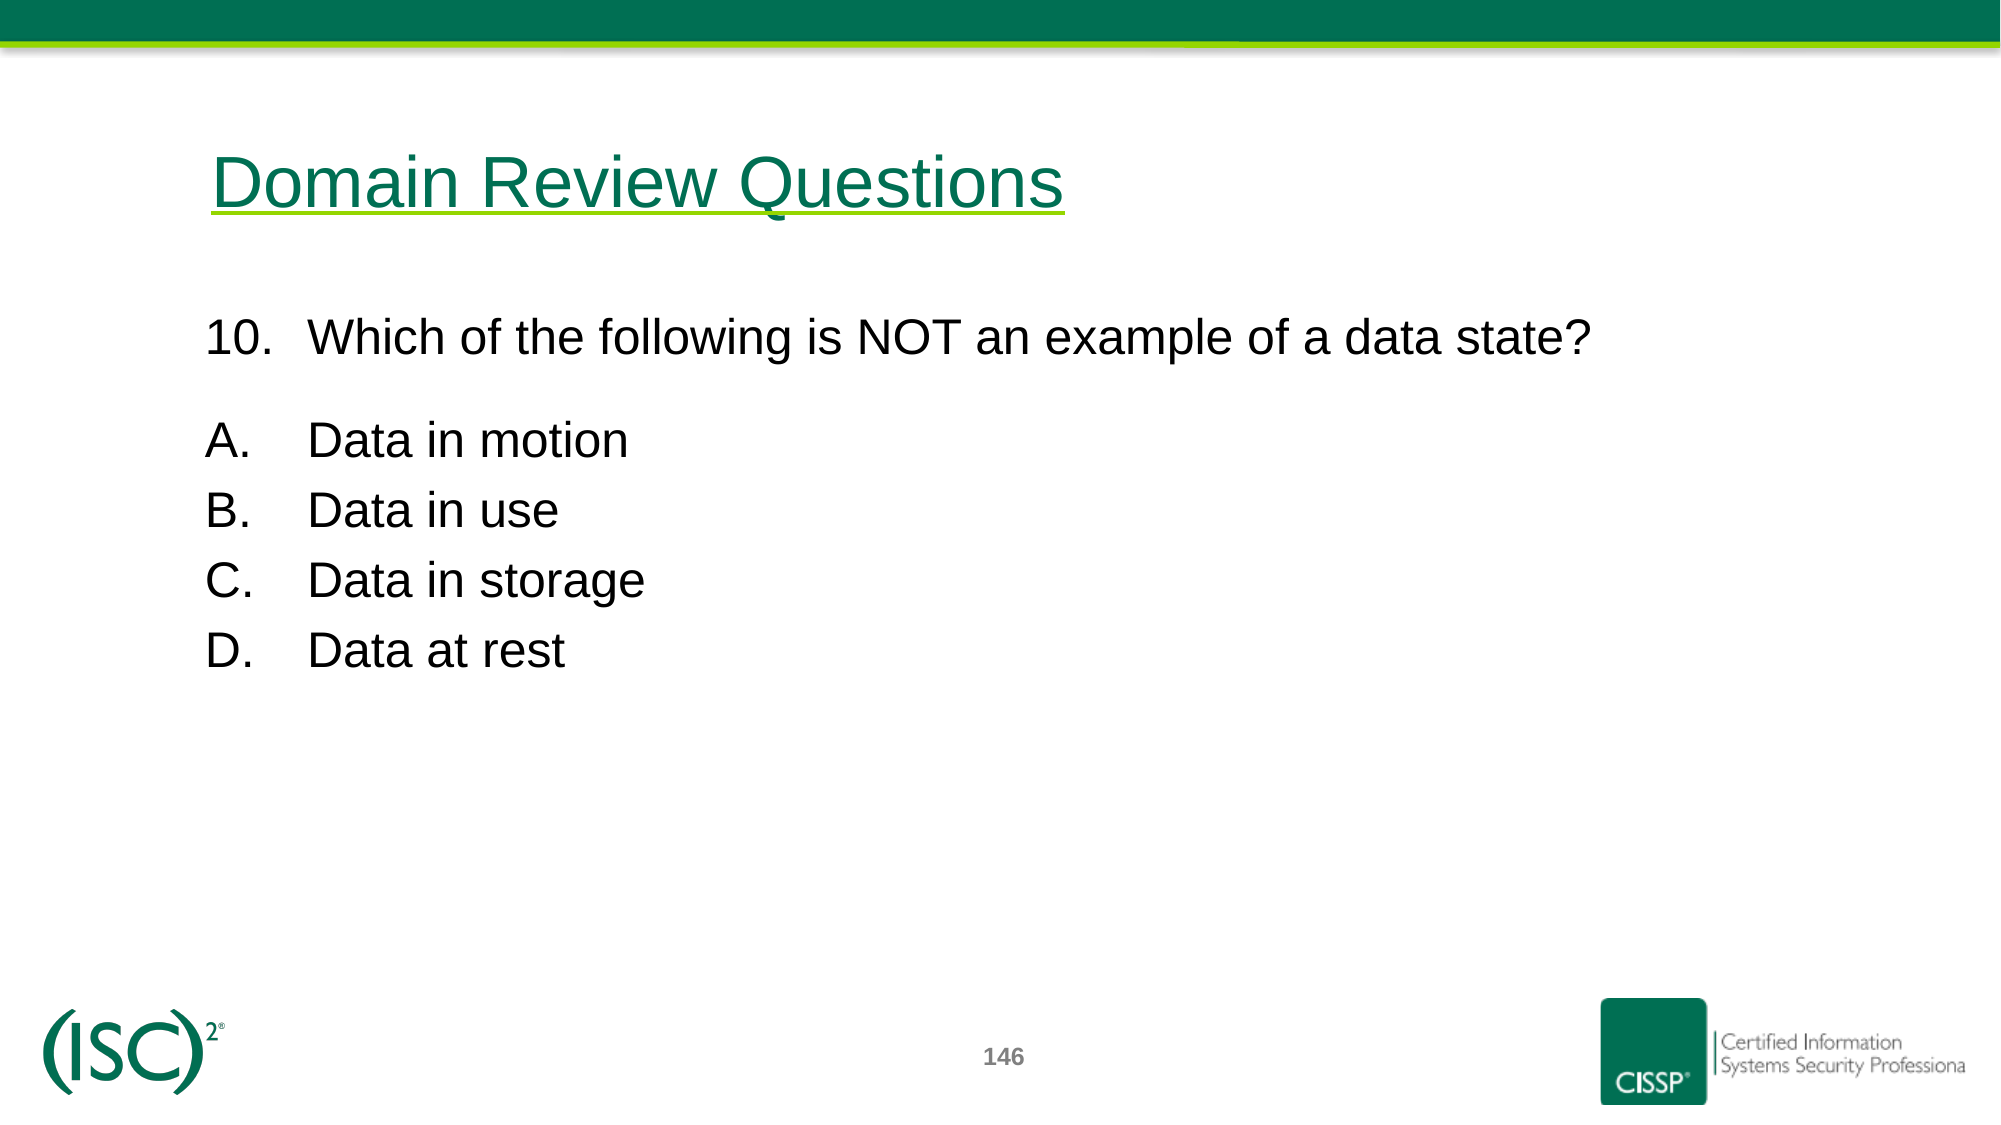

# Domain Review Questions
Which of the following is NOT an example of a data state?
Data in motion
Data in use
Data in storage
Data at rest